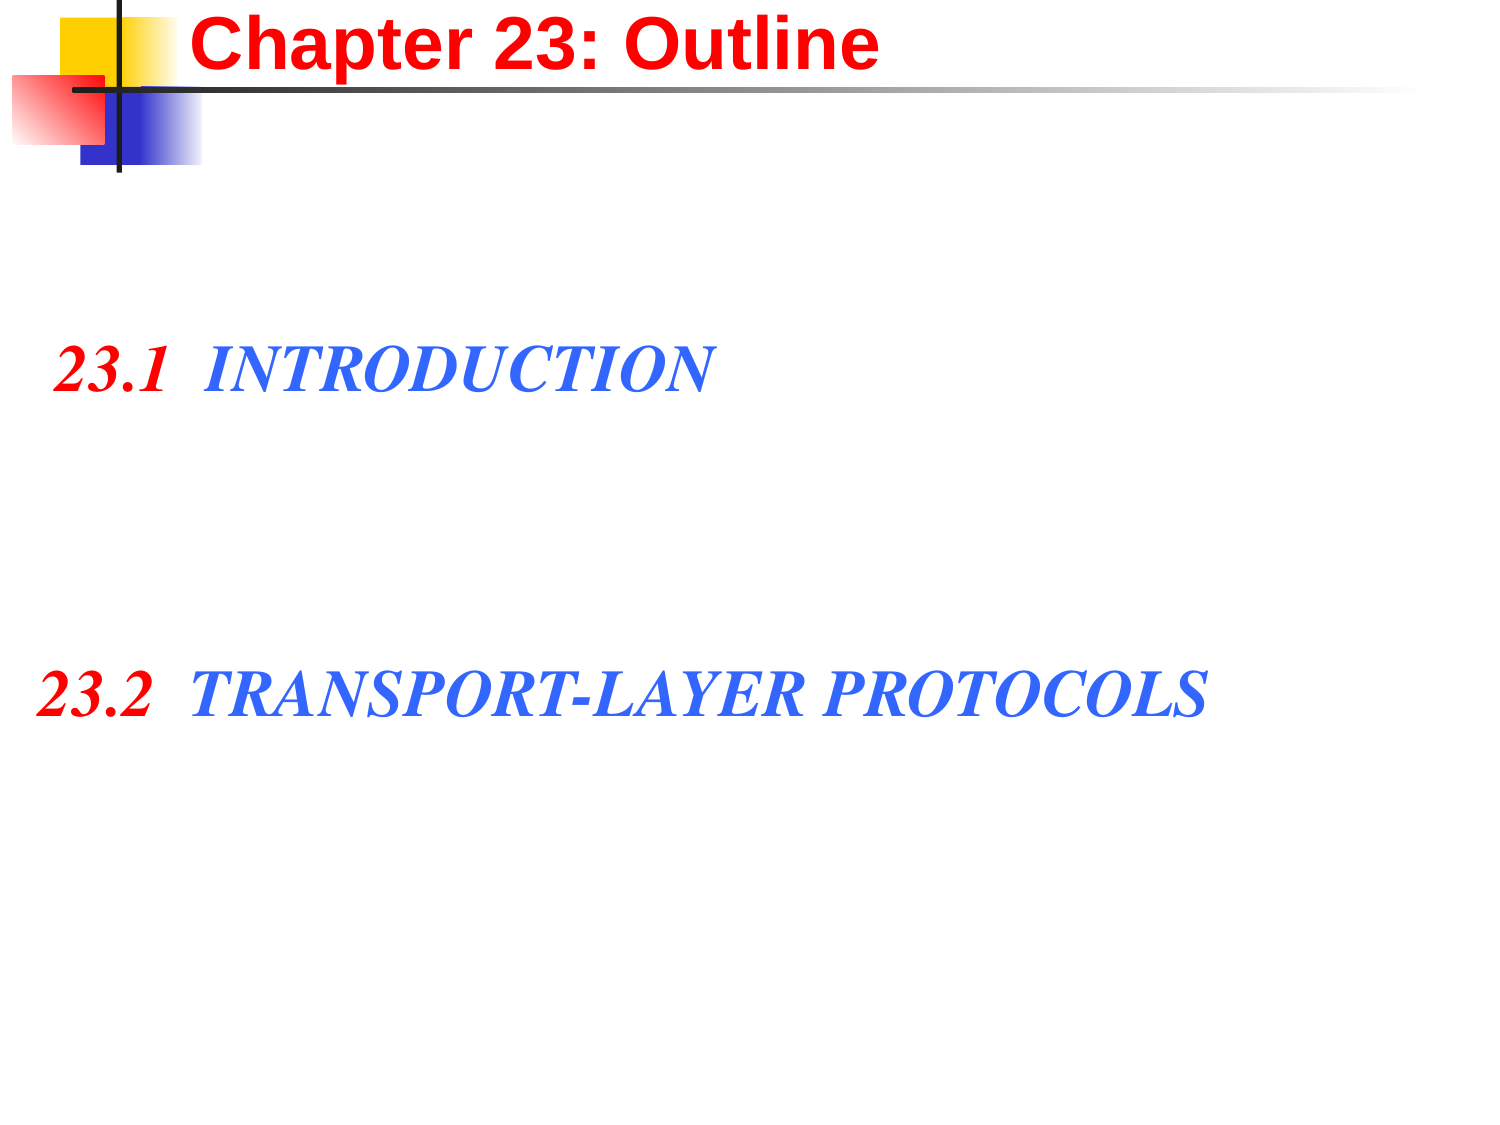

Chapter 23: Outline

 23.1  INTRODUCTION

23.2  TRANSPORT-LAYER PROTOCOLS